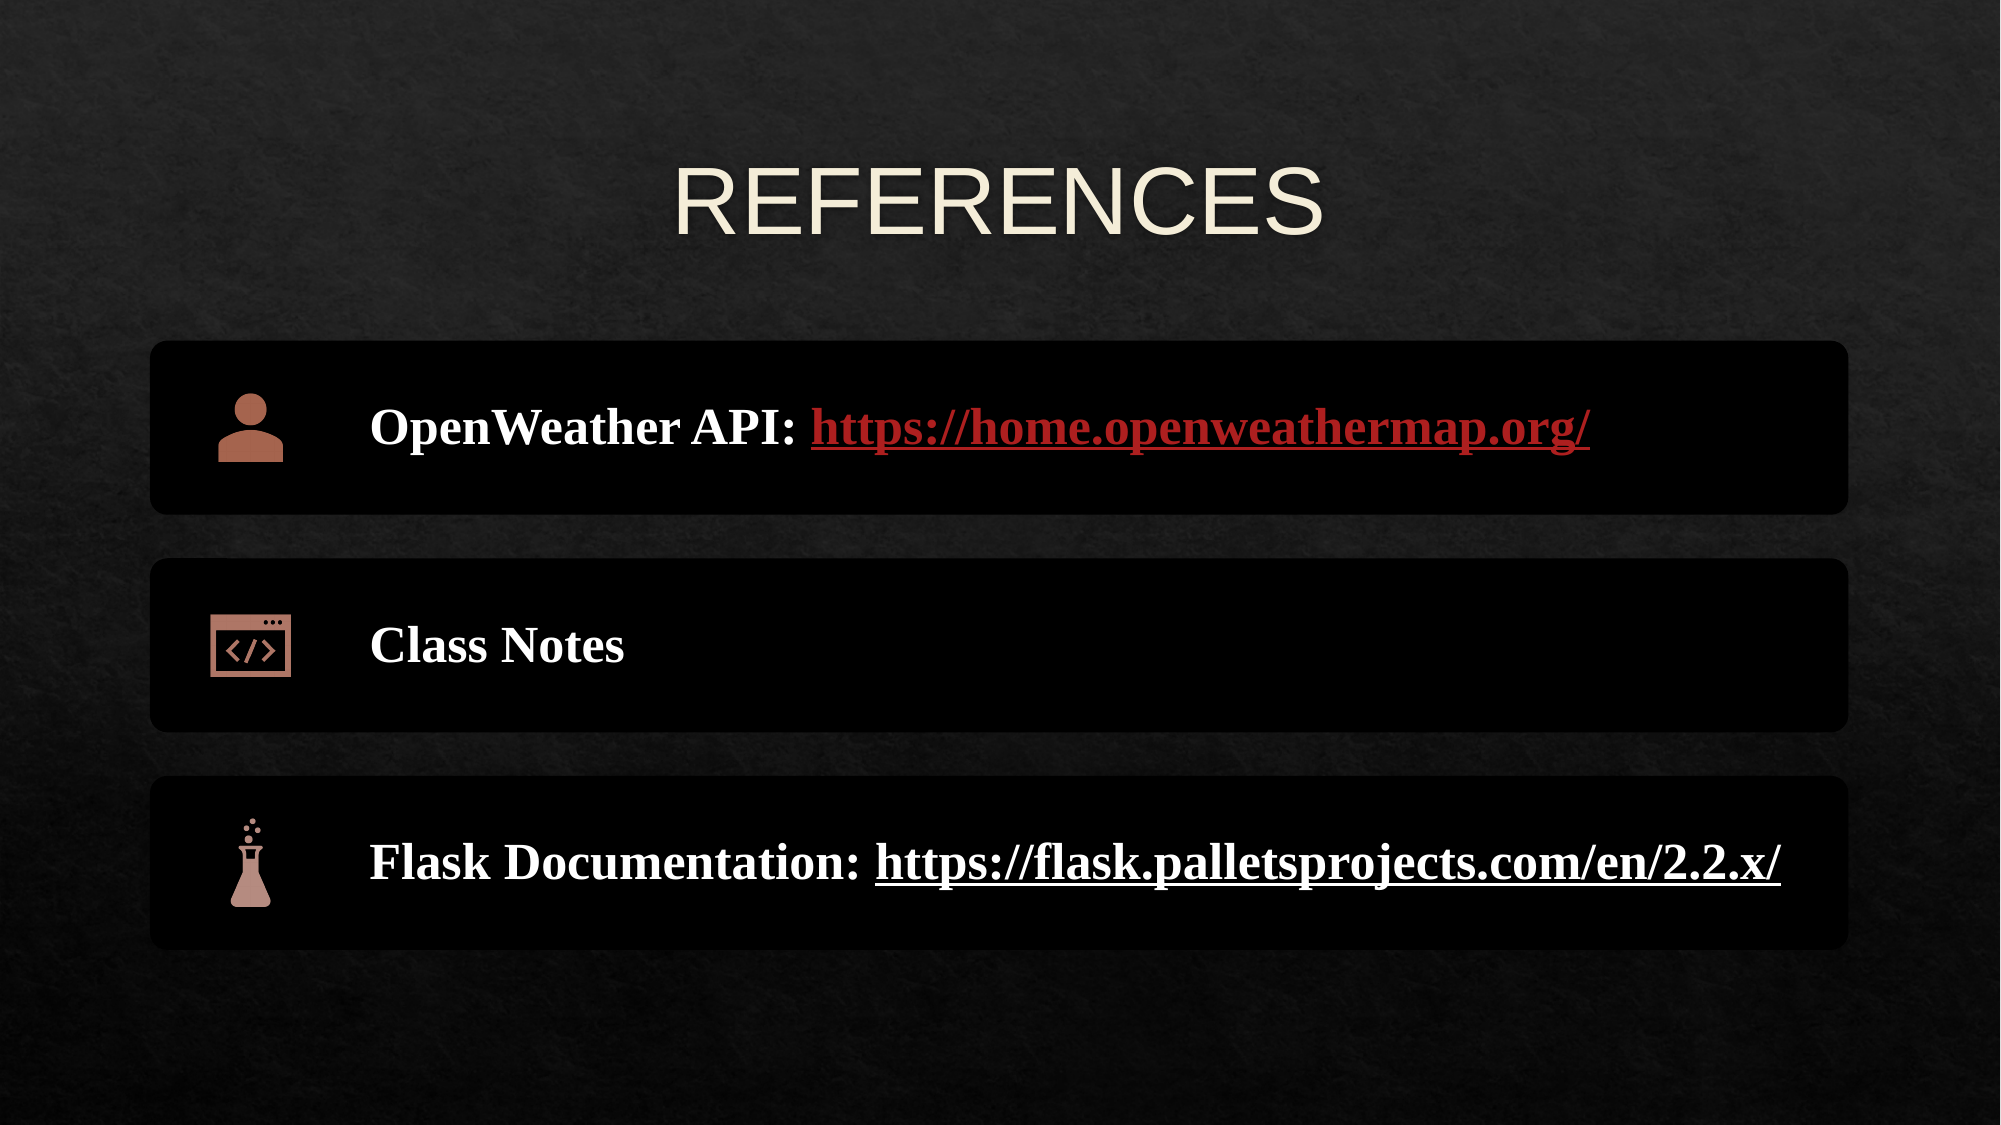

# REFERENCES
OpenWeather API: https://home.openweathermap.org/
Class Notes
Flask Documentation: https://flask.palletsprojects.com/en/2.2.x/